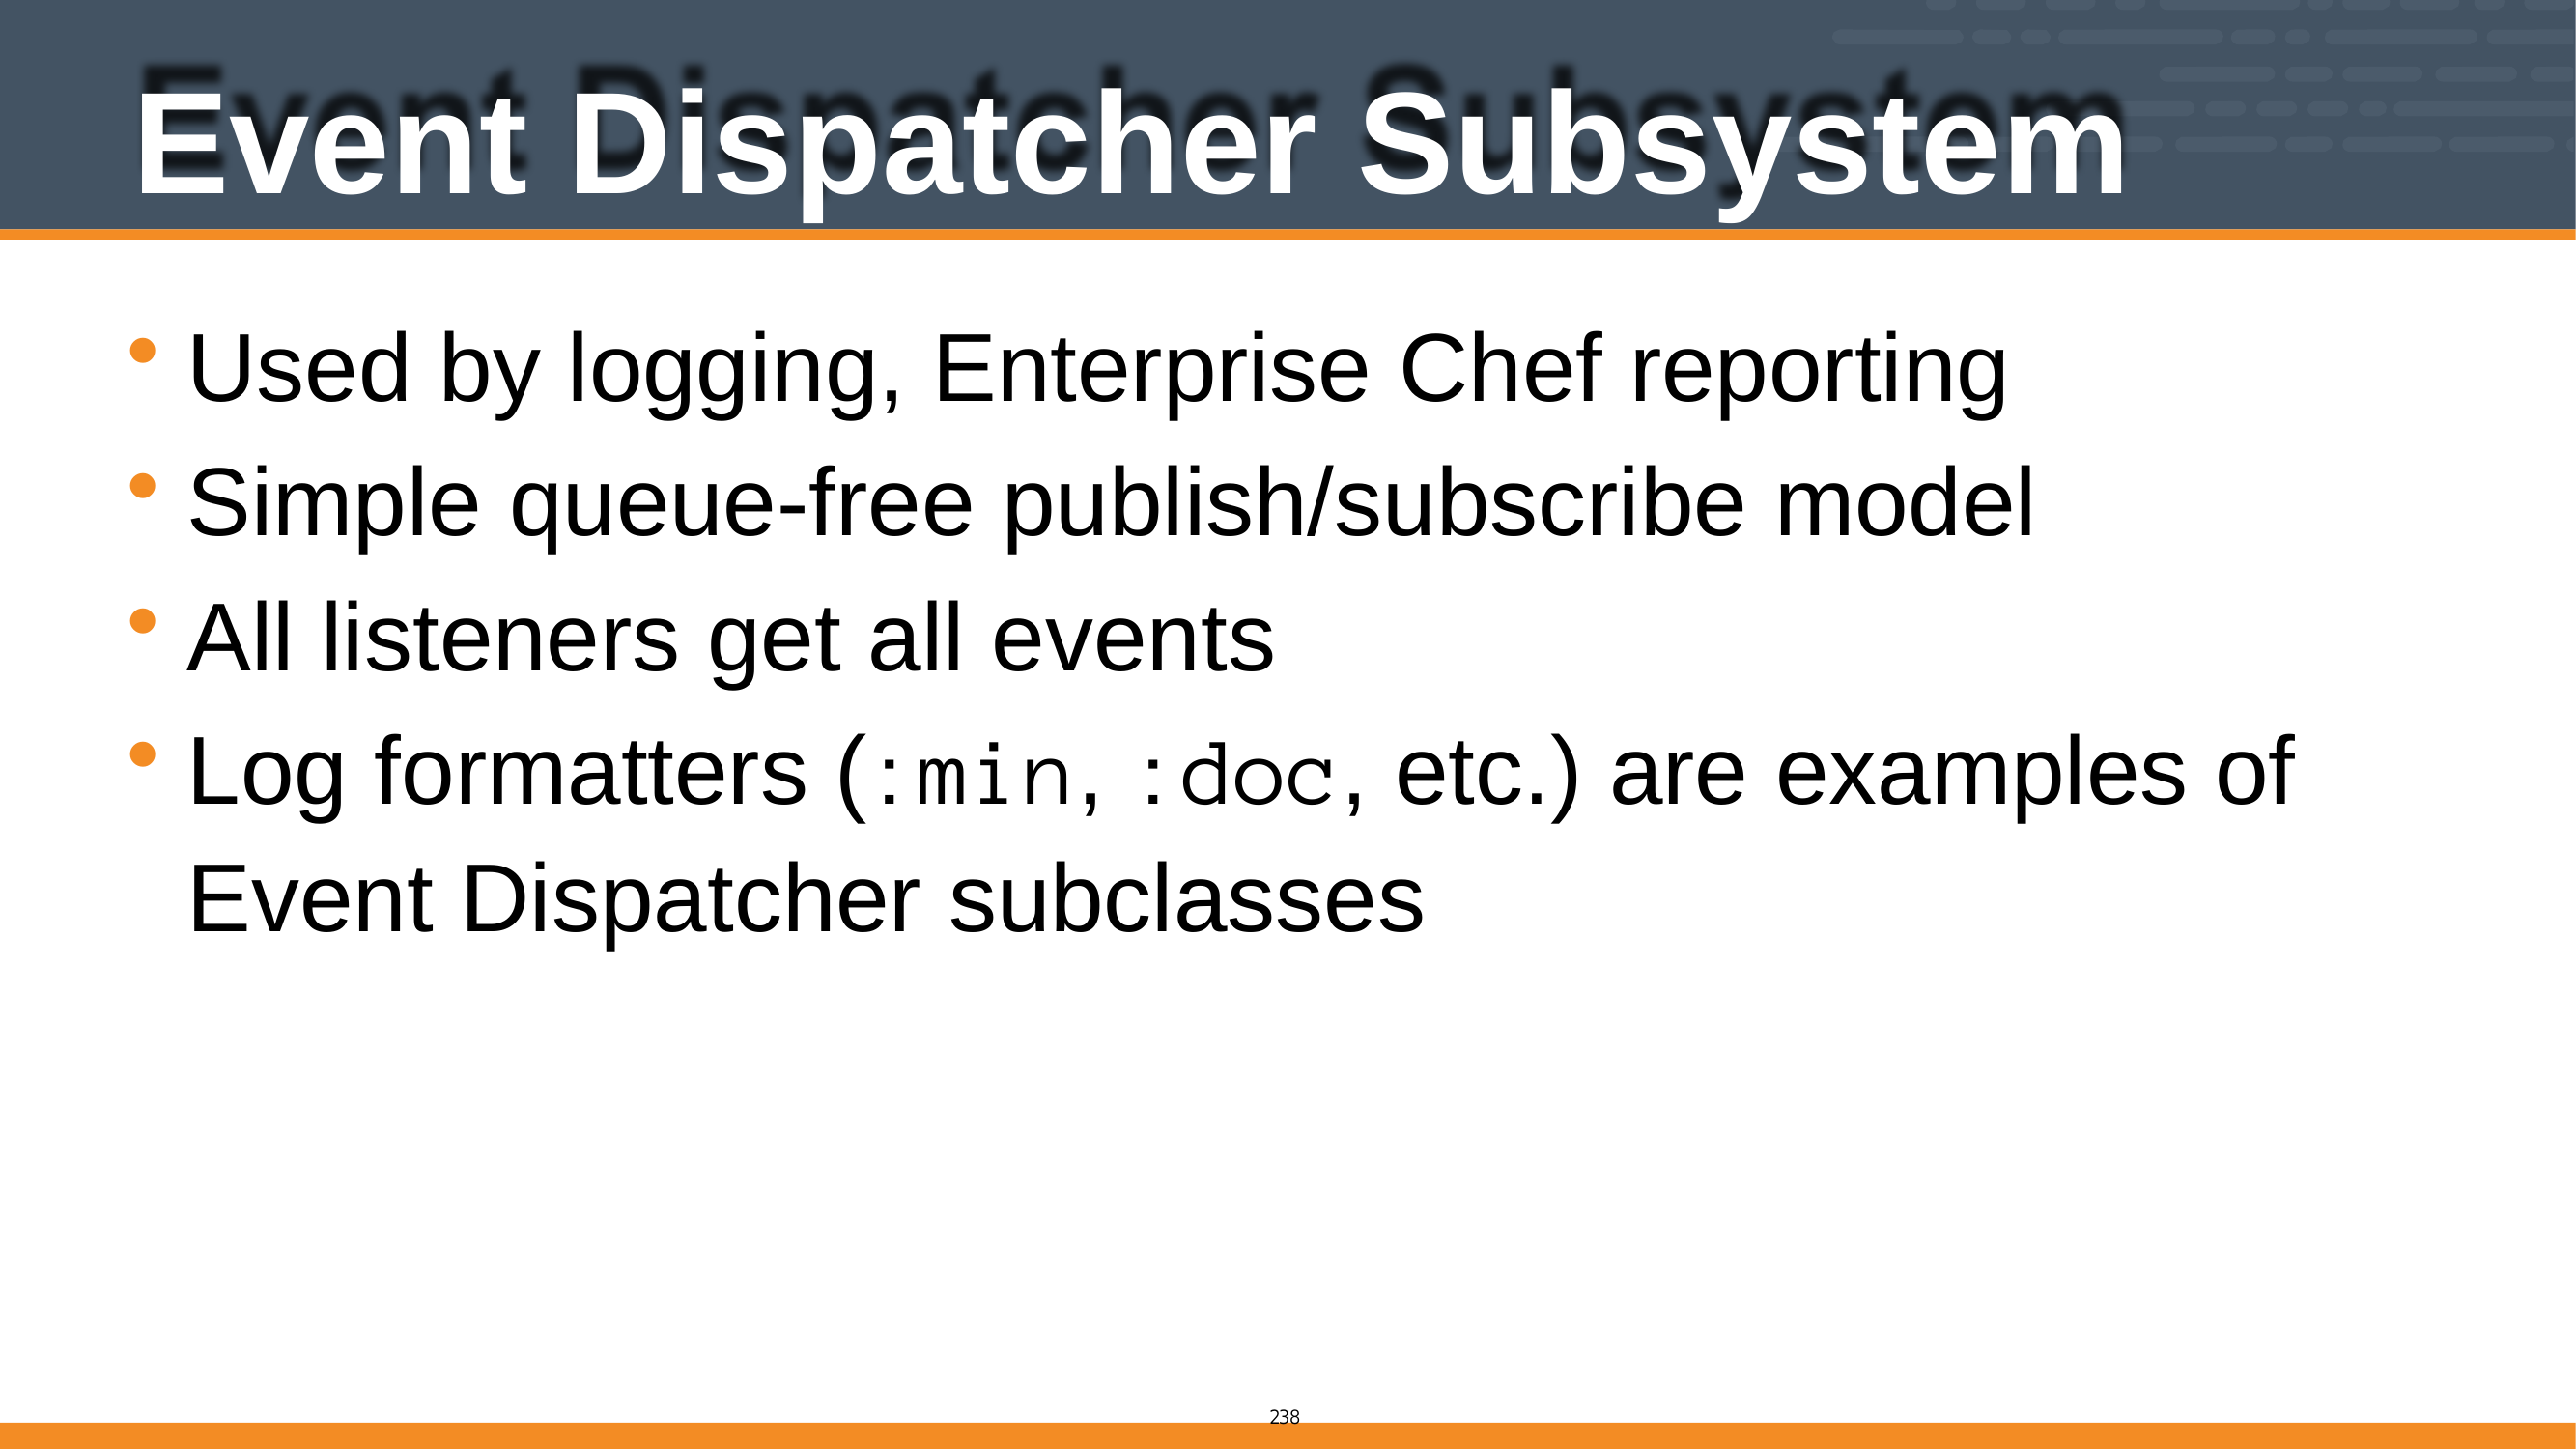

# Event Dispatcher Subsystem

Used by logging, Enterprise Chef reporting
Simple queue-free publish/subscribe model
All listeners get all events
Log formatters (:min, :doc, etc.) are examples of Event Dispatcher subclasses
238